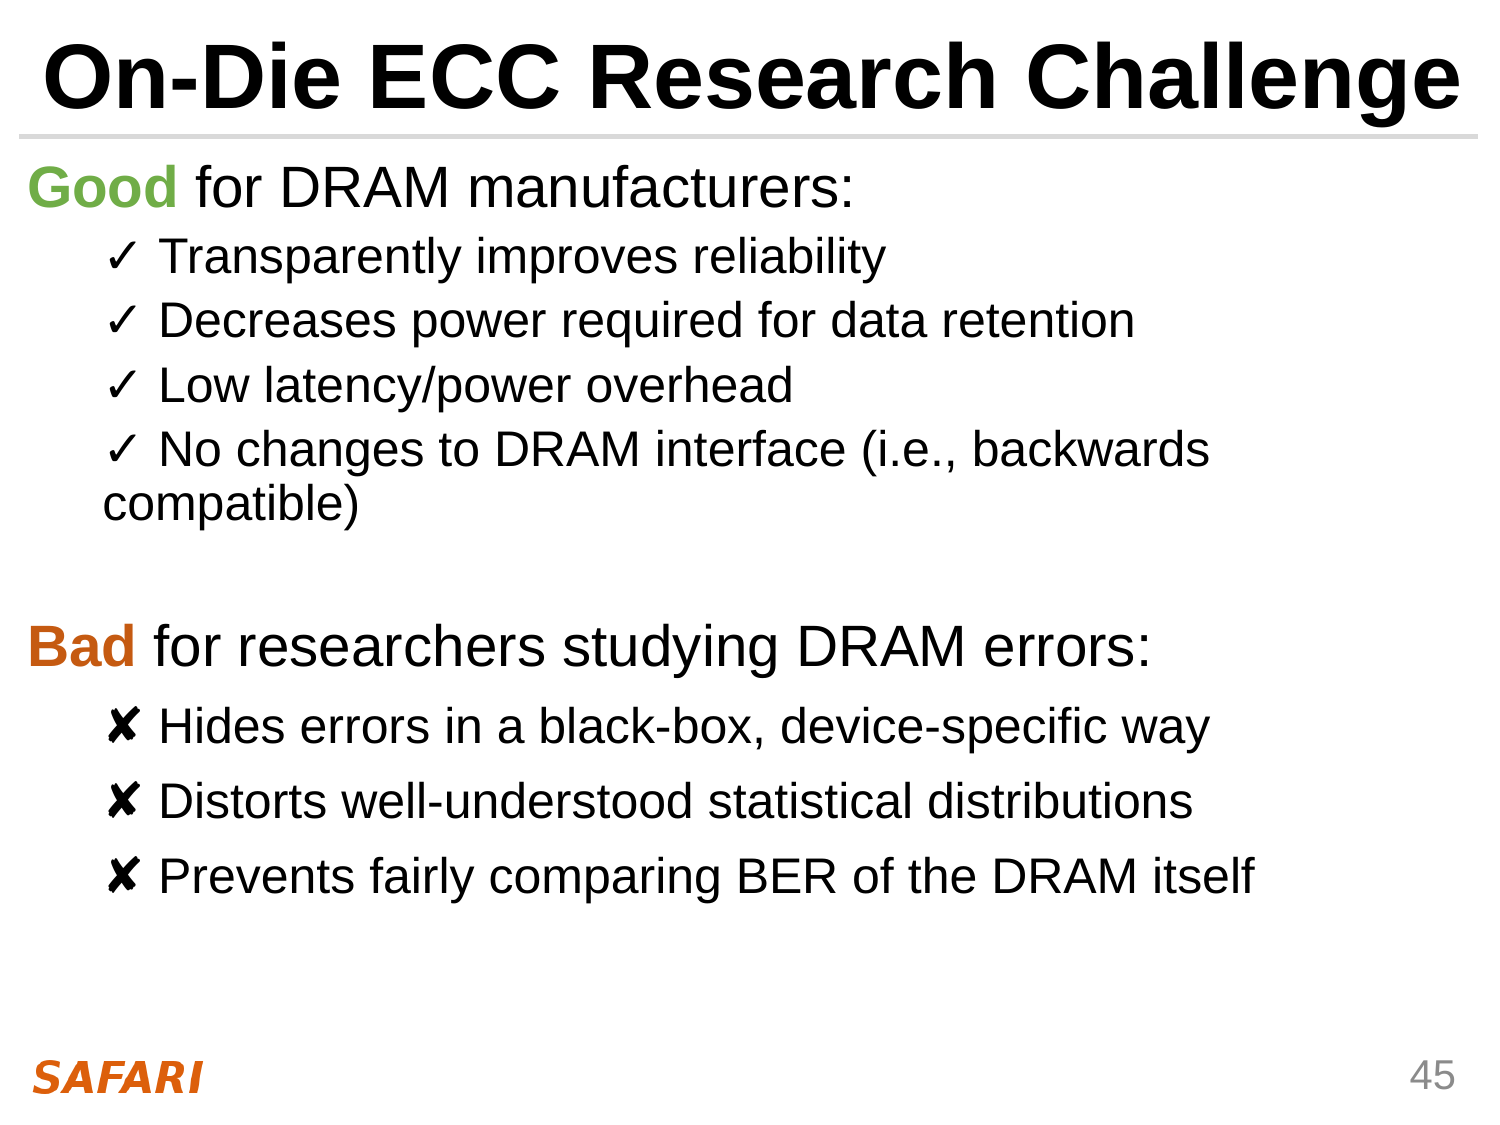

# On-Die ECC Research Challenge
Good for DRAM manufacturers:
✓ Transparently improves reliability
✓ Decreases power required for data retention
✓ Low latency/power overhead
✓ No changes to DRAM interface (i.e., backwards compatible)

Bad for researchers studying DRAM errors:
✘ Hides errors in a black-box, device-specific way
✘ Distorts well-understood statistical distributions
✘ Prevents fairly comparing BER of the DRAM itself